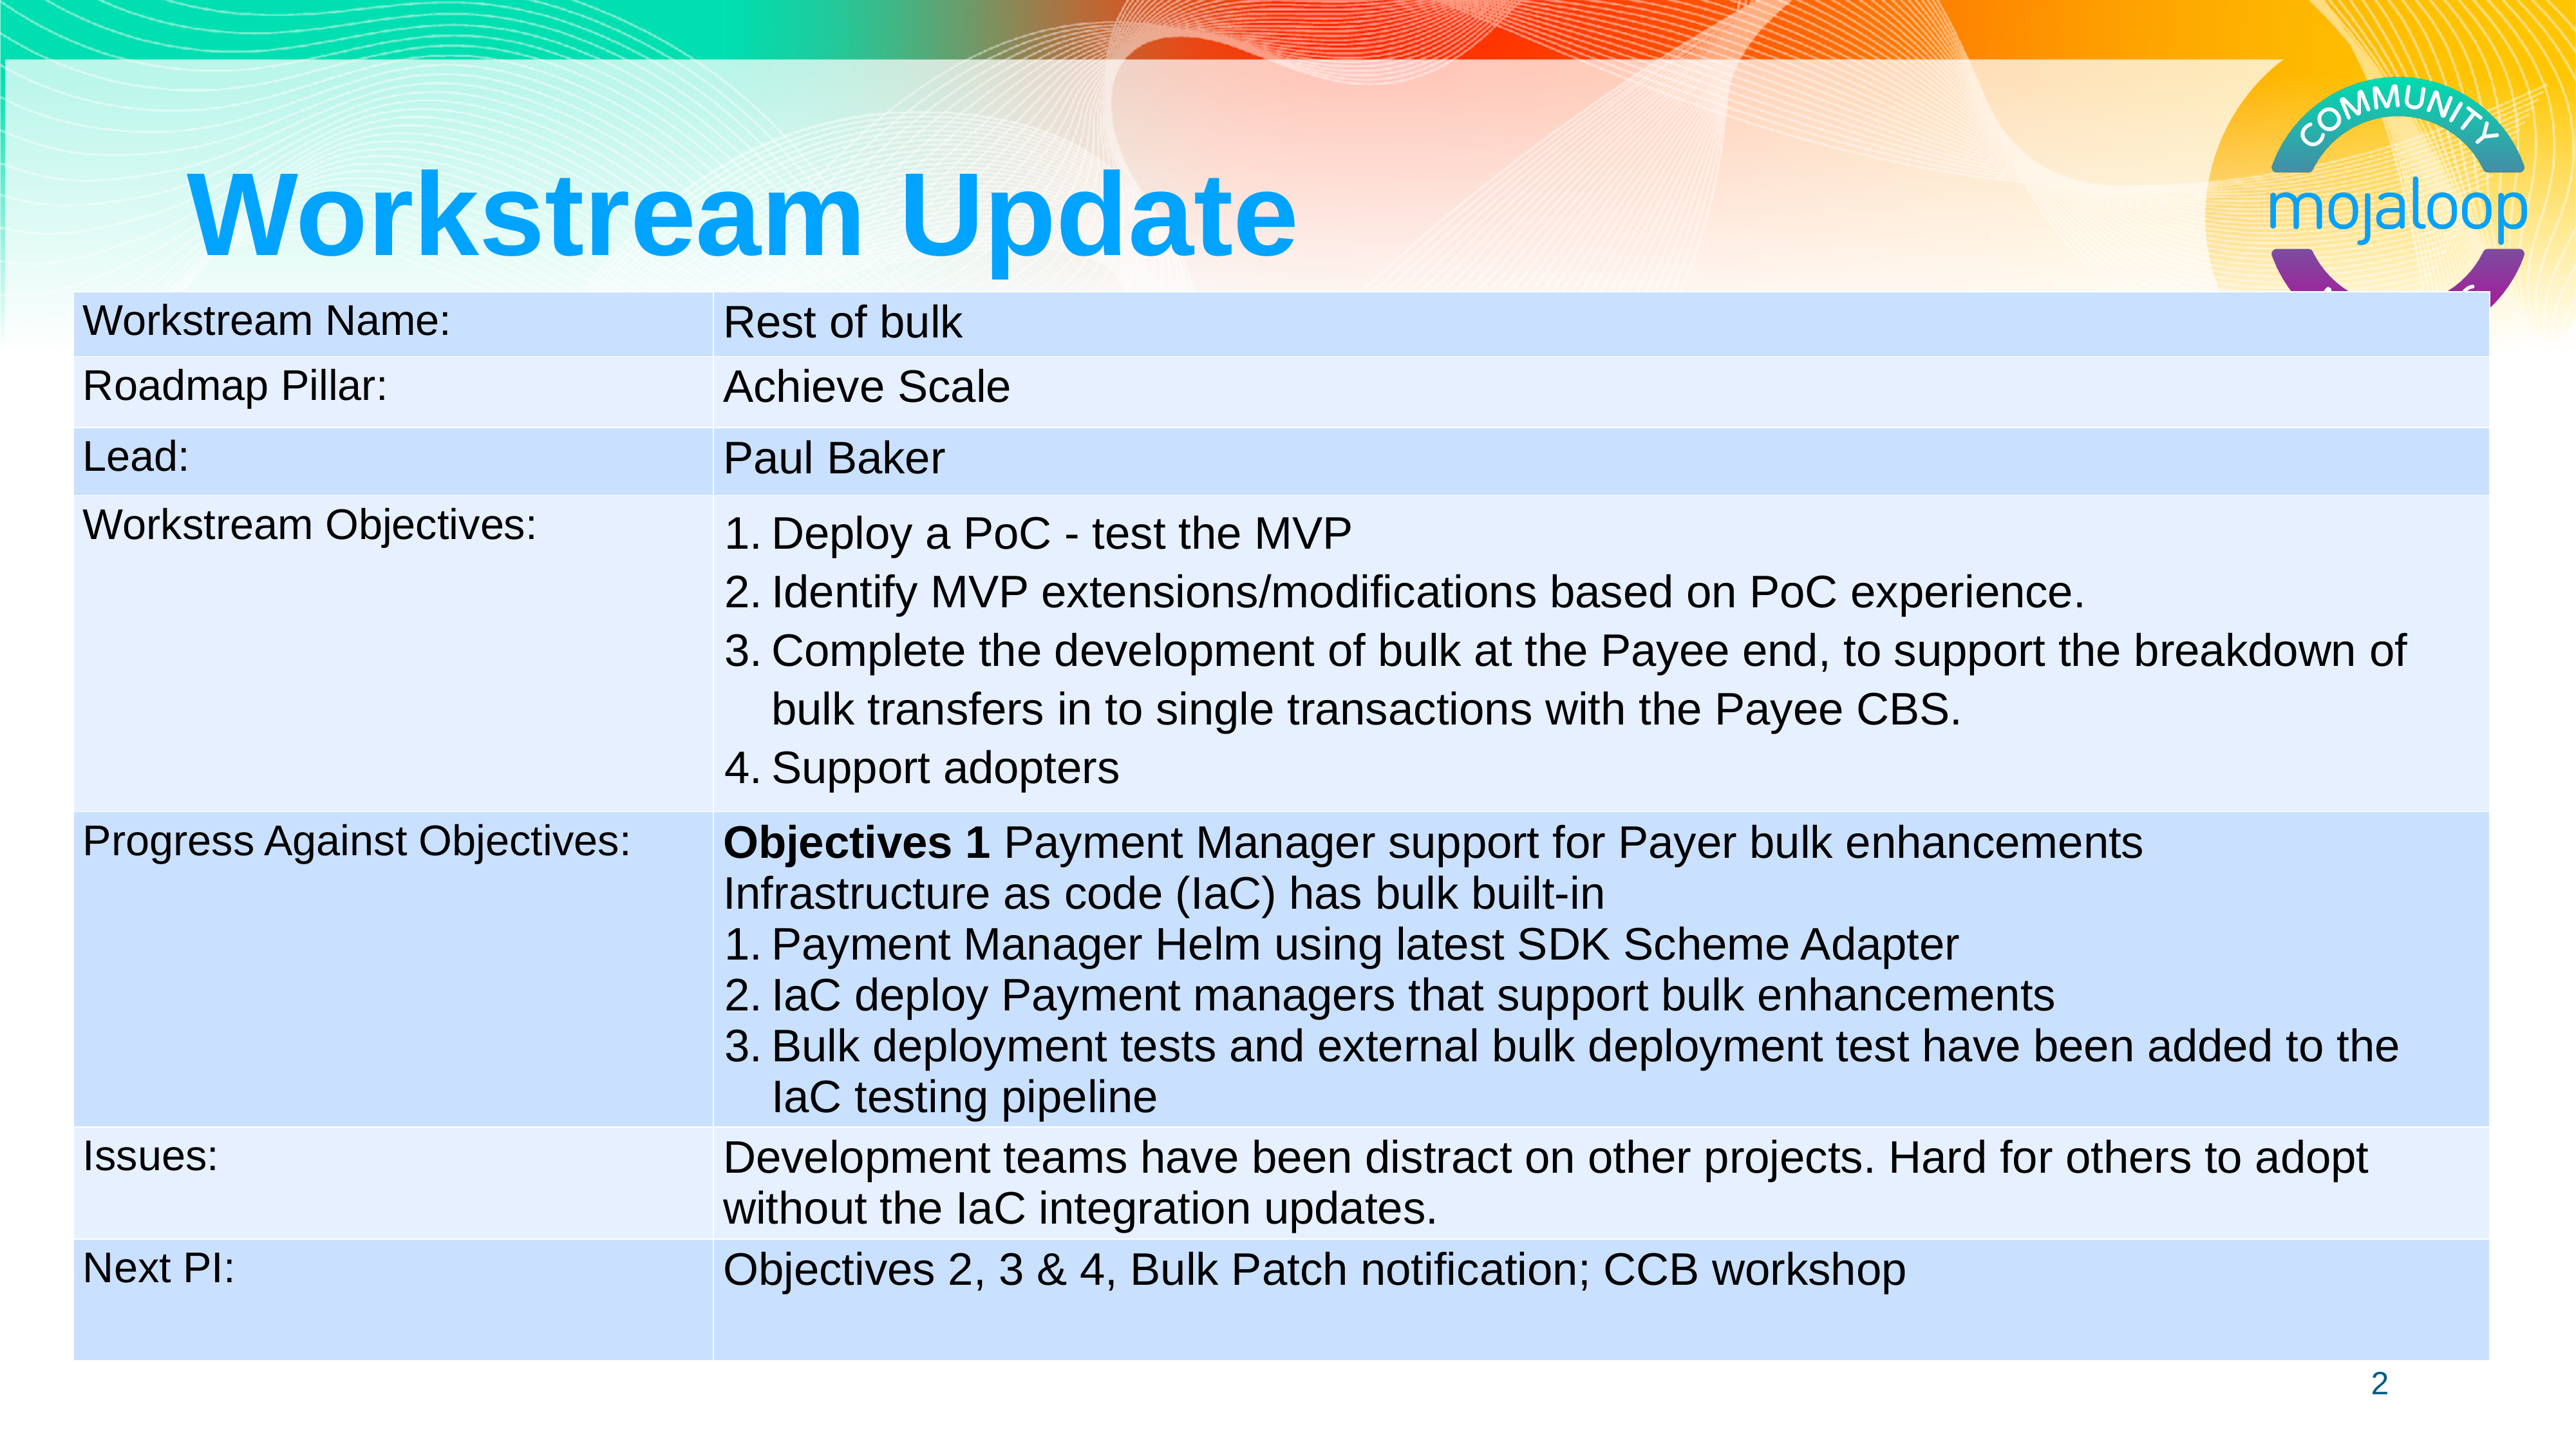

# Workstream Update
| Workstream Name: | Rest of bulk |
| --- | --- |
| Roadmap Pillar: | Achieve Scale |
| Lead: | Paul Baker |
| Workstream Objectives: | Deploy a PoC - test the MVP Identify MVP extensions/modifications based on PoC experience. Complete the development of bulk at the Payee end, to support the breakdown of bulk transfers in to single transactions with the Payee CBS. Support adopters |
| Progress Against Objectives: | Objectives 1 Payment Manager support for Payer bulk enhancements Infrastructure as code (IaC) has bulk built-in Payment Manager Helm using latest SDK Scheme Adapter IaC deploy Payment managers that support bulk enhancements Bulk deployment tests and external bulk deployment test have been added to the IaC testing pipeline |
| Issues: | Development teams have been distract on other projects. Hard for others to adopt without the IaC integration updates. |
| Next PI: | Objectives 2, 3 & 4, Bulk Patch notification; CCB workshop |
2